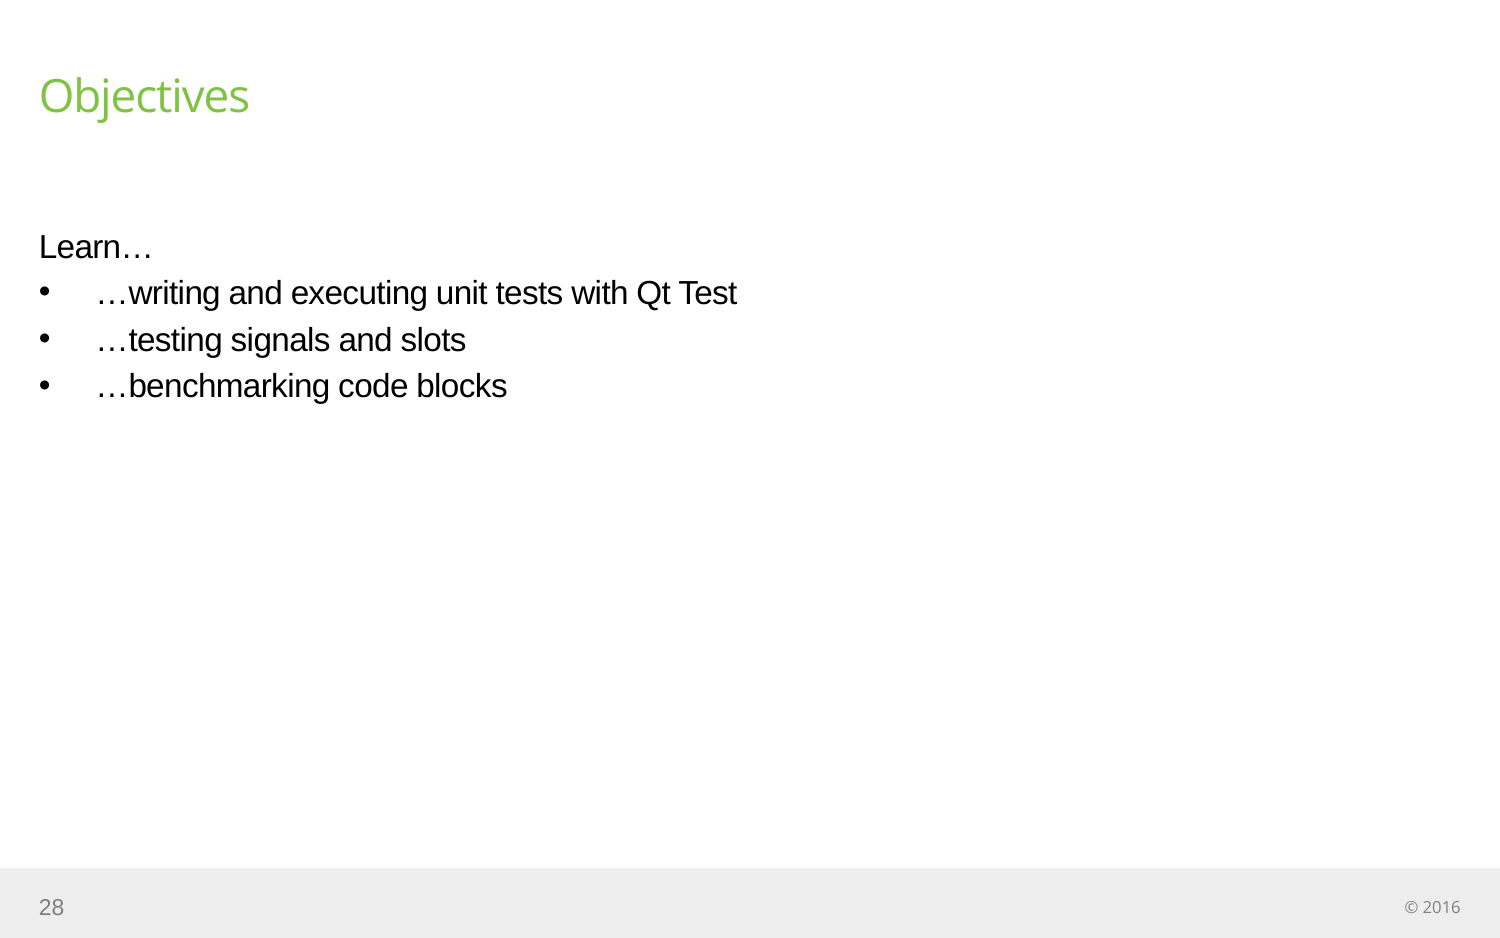

# Objectives
Learn…
…writing and executing unit tests with Qt Test
…testing signals and slots
…benchmarking code blocks

28
© 2016